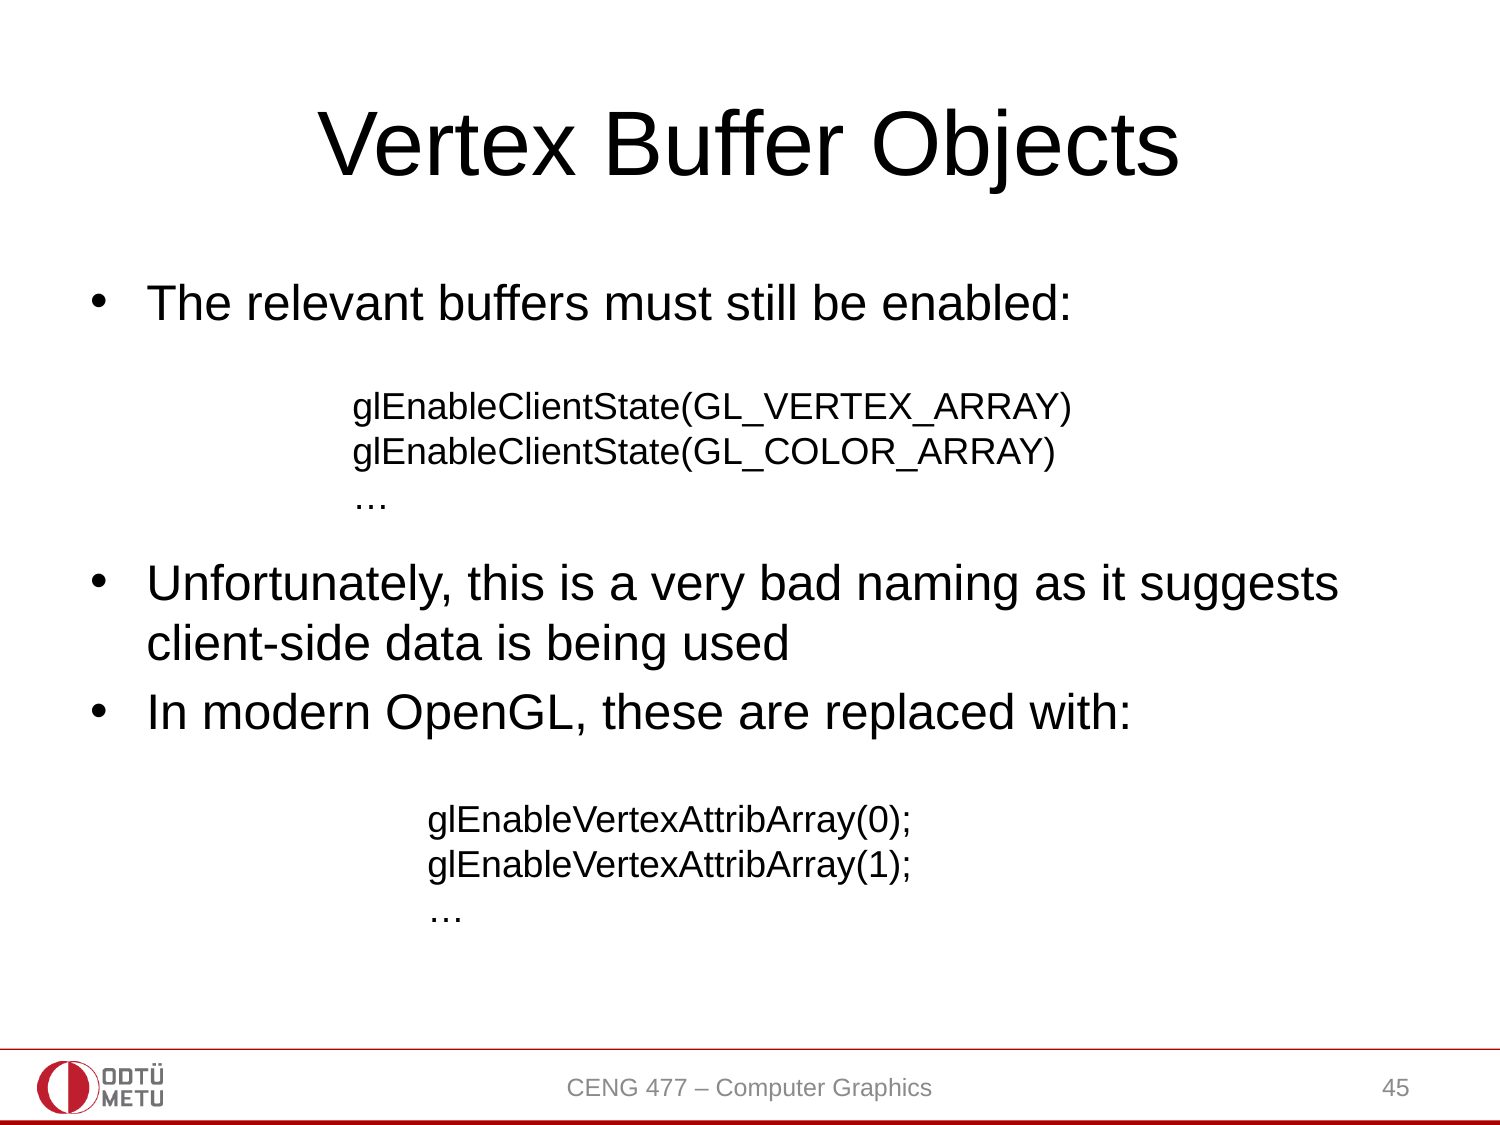

# Vertex Buffer Objects
The relevant buffers must still be enabled:

Unfortunately, this is a very bad naming as it suggests client-side data is being used
In modern OpenGL, these are replaced with:
glEnableClientState(GL_VERTEX_ARRAY)
glEnableClientState(GL_COLOR_ARRAY)
…
glEnableVertexAttribArray(0);
glEnableVertexAttribArray(1);
…
CENG 477 – Computer Graphics
45